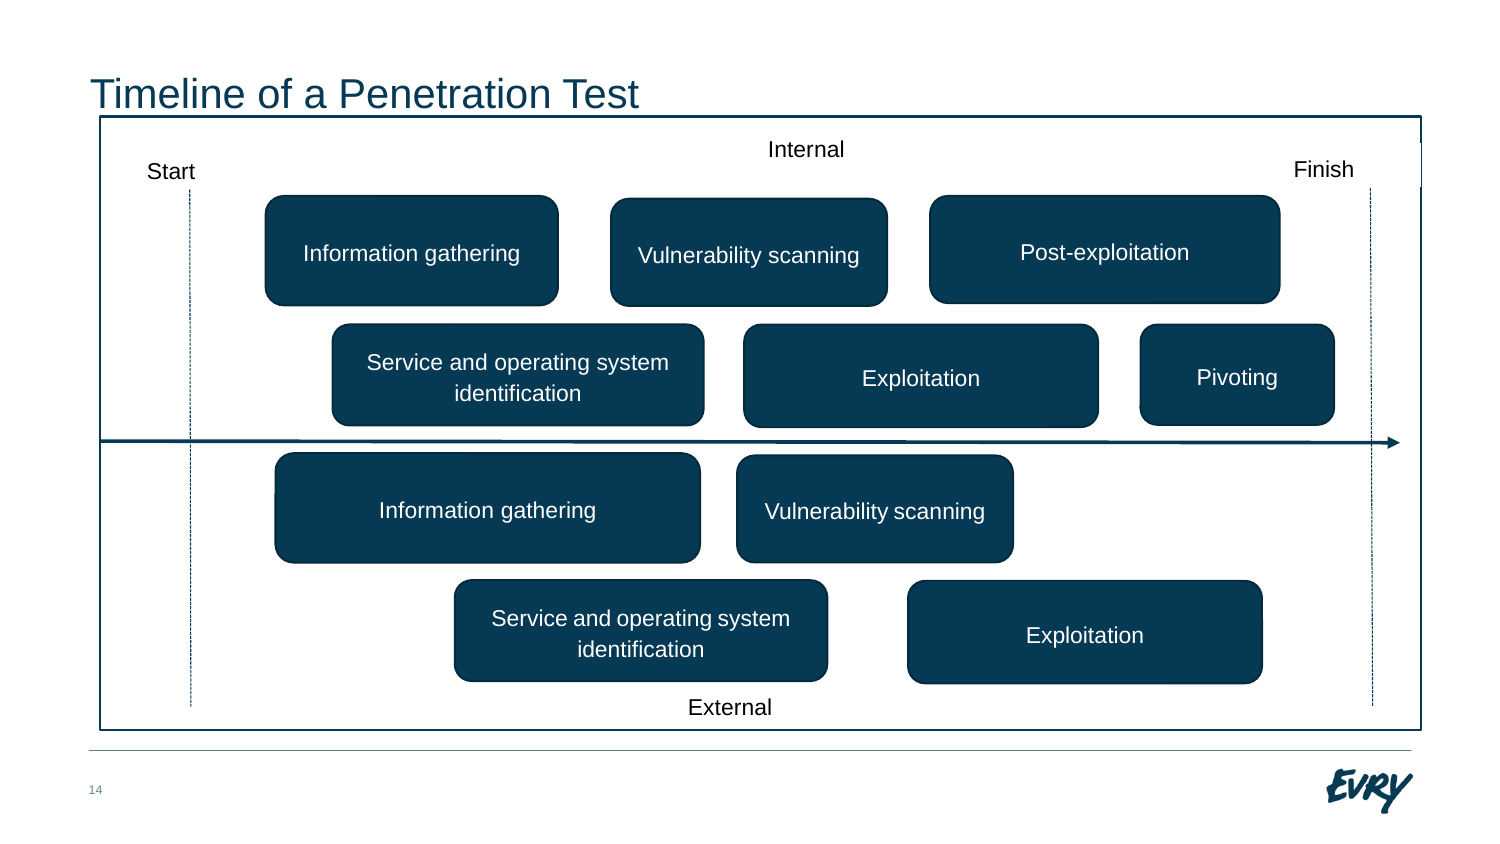

# Timeline of a Penetration Test

Internal
Finish
Start
Information gathering
Post-exploitation
Vulnerability scanning
Service and operating system identification
Exploitation
Pivoting
Information gathering
Vulnerability scanning
Service and operating system identification
Exploitation
External
14